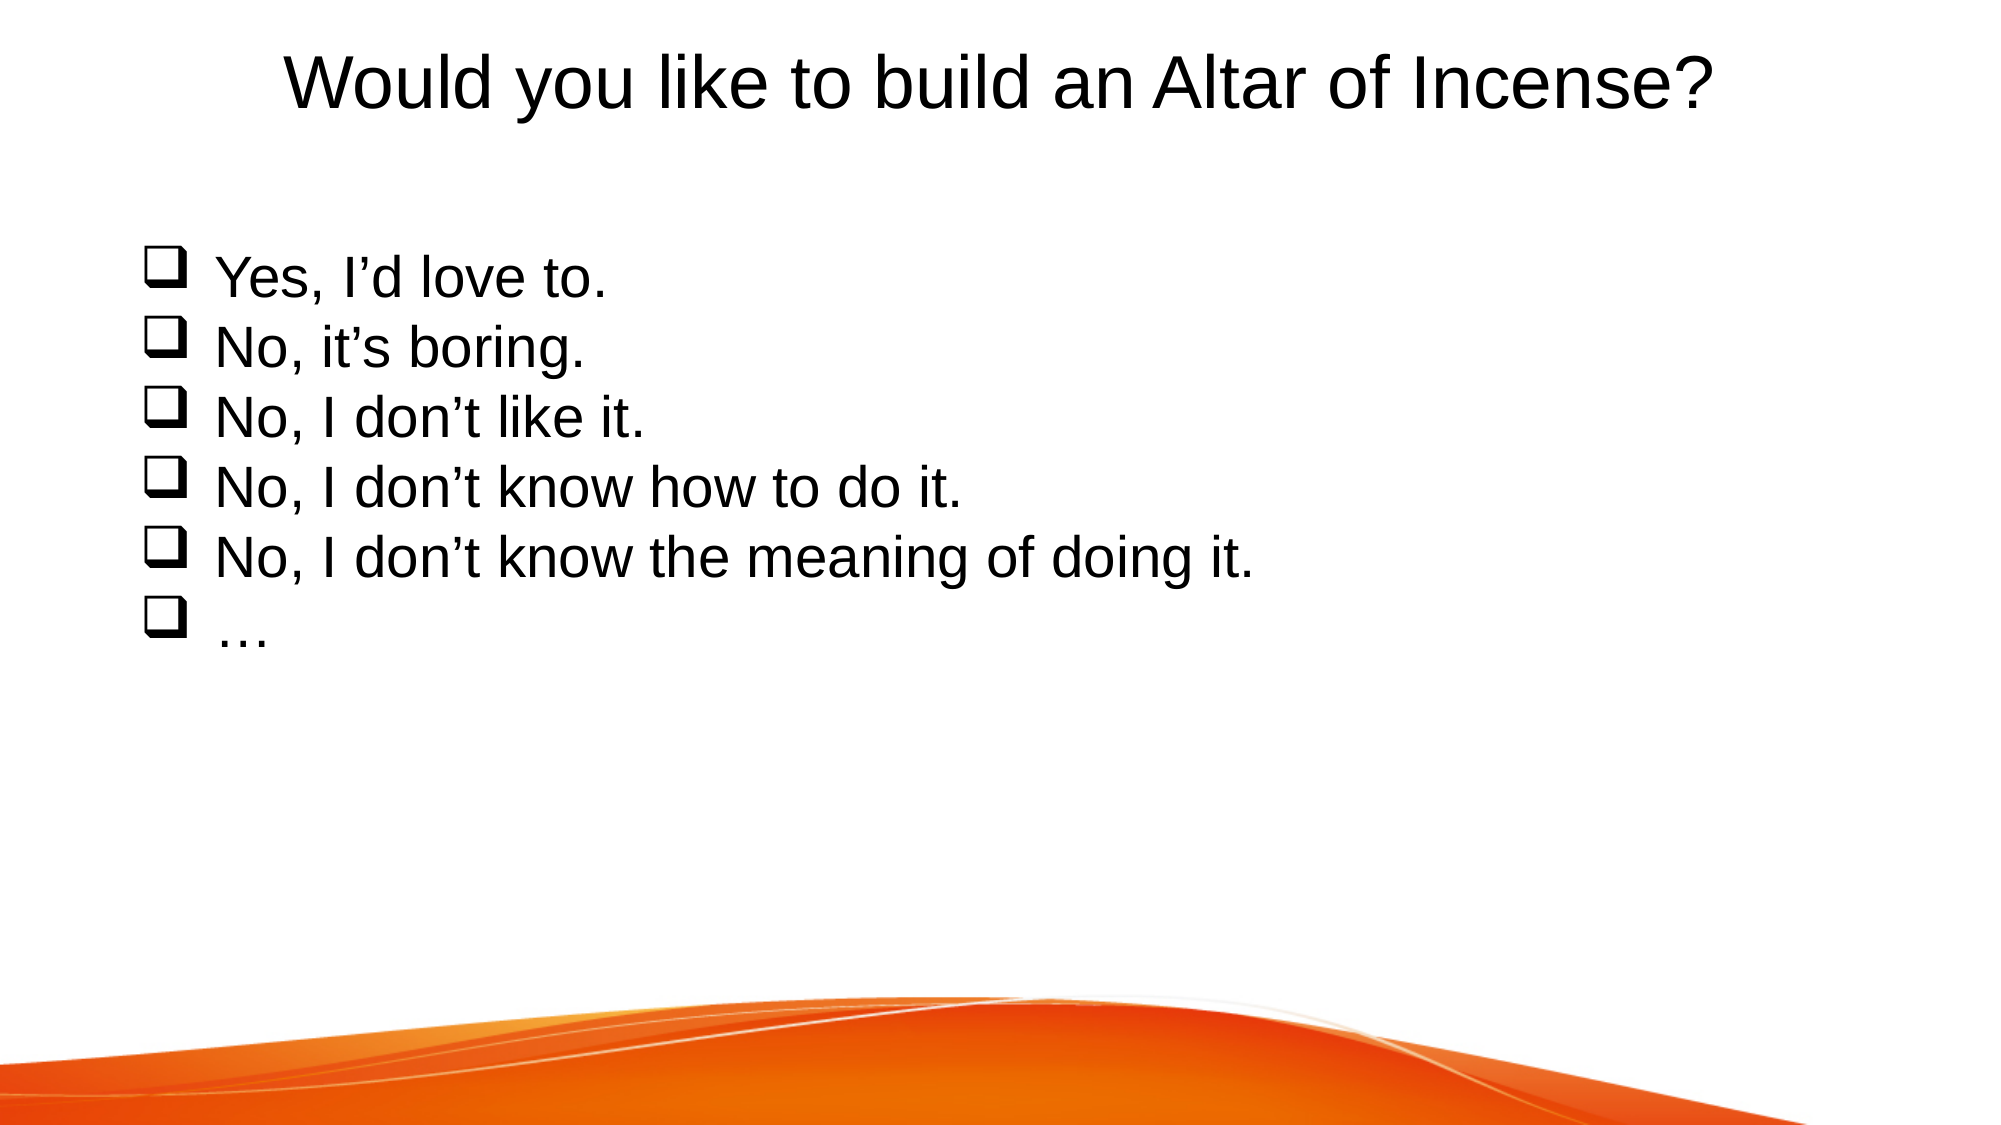

# Would you like to build an Altar of Incense?
Yes, I’d love to.
No, it’s boring.
No, I don’t like it.
No, I don’t know how to do it.
No, I don’t know the meaning of doing it.
…